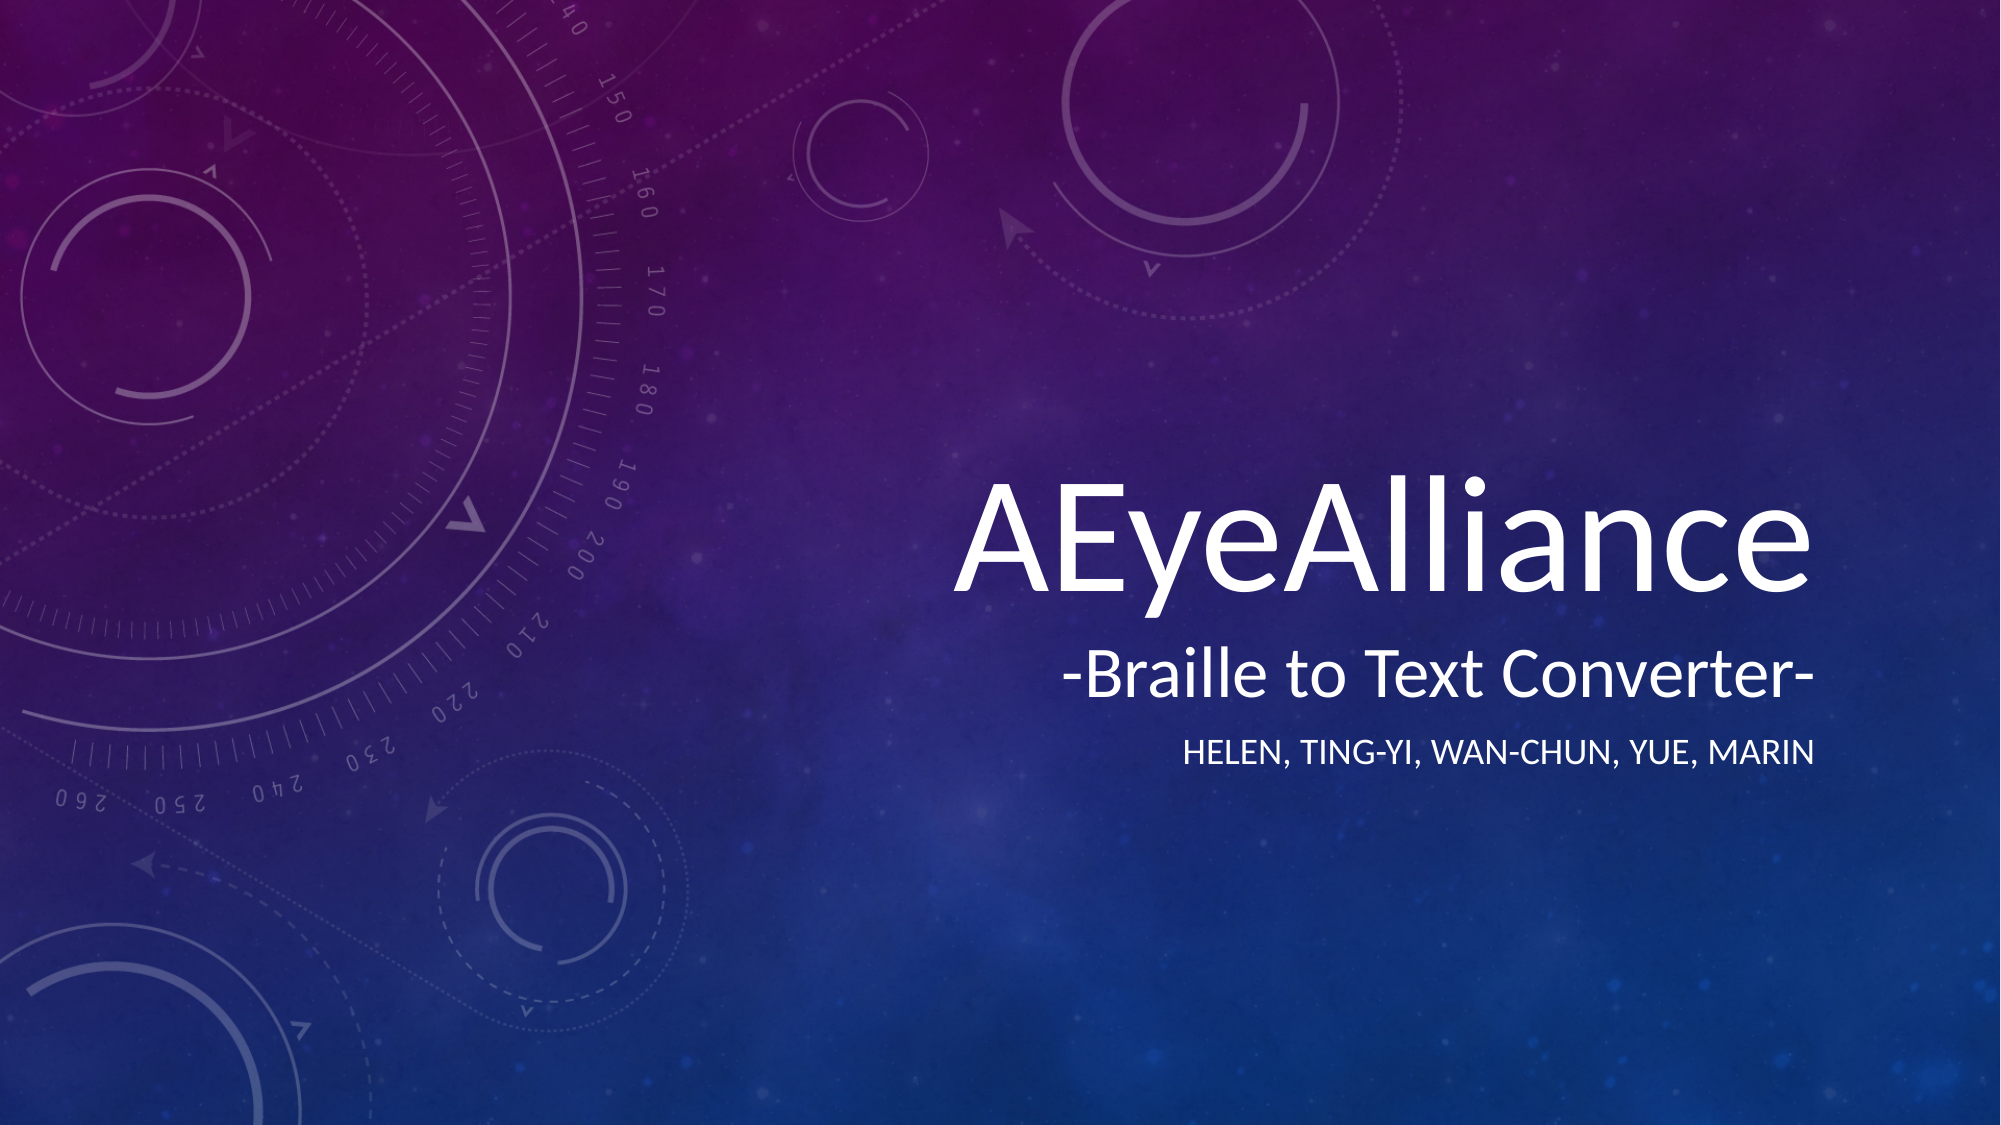

# AEyeAlliance -Braille to Text Converter-
HELEN, TING-YI, WAN-CHUN, YUE, MARIN